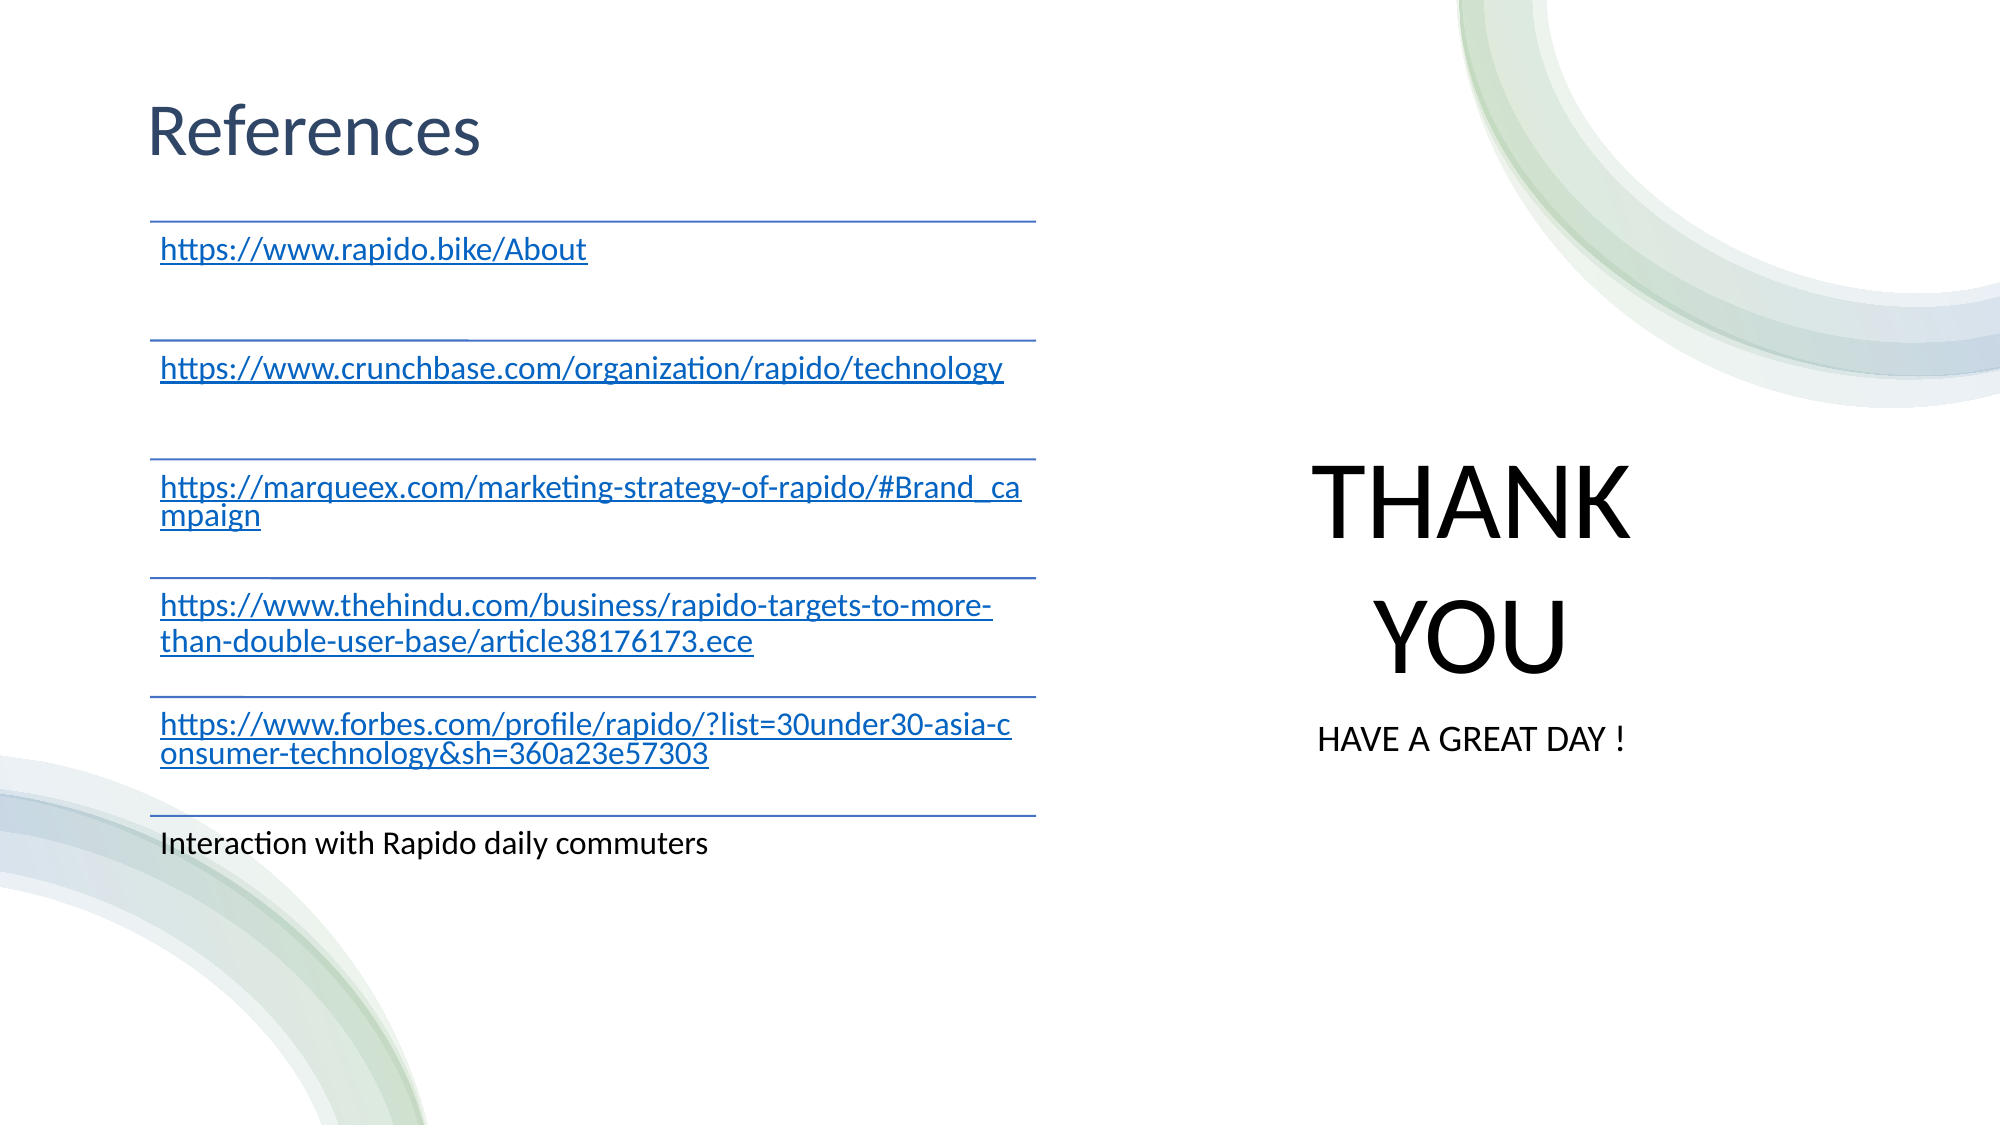

# References
https://www.rapido.bike/About
https://www.crunchbase.com/organization/rapido/technology
https://marqueex.com/marketing-strategy-of-rapido/#Brand_campaign
https://www.thehindu.com/business/rapido-targets-to-more-than-double-user-base/article38176173.ece
https://www.forbes.com/profile/rapido/?list=30under30-asia-consumer-technology&sh=360a23e57303
Interaction with Rapido daily commuters
THANK
YOU
HAVE A GREAT DAY !